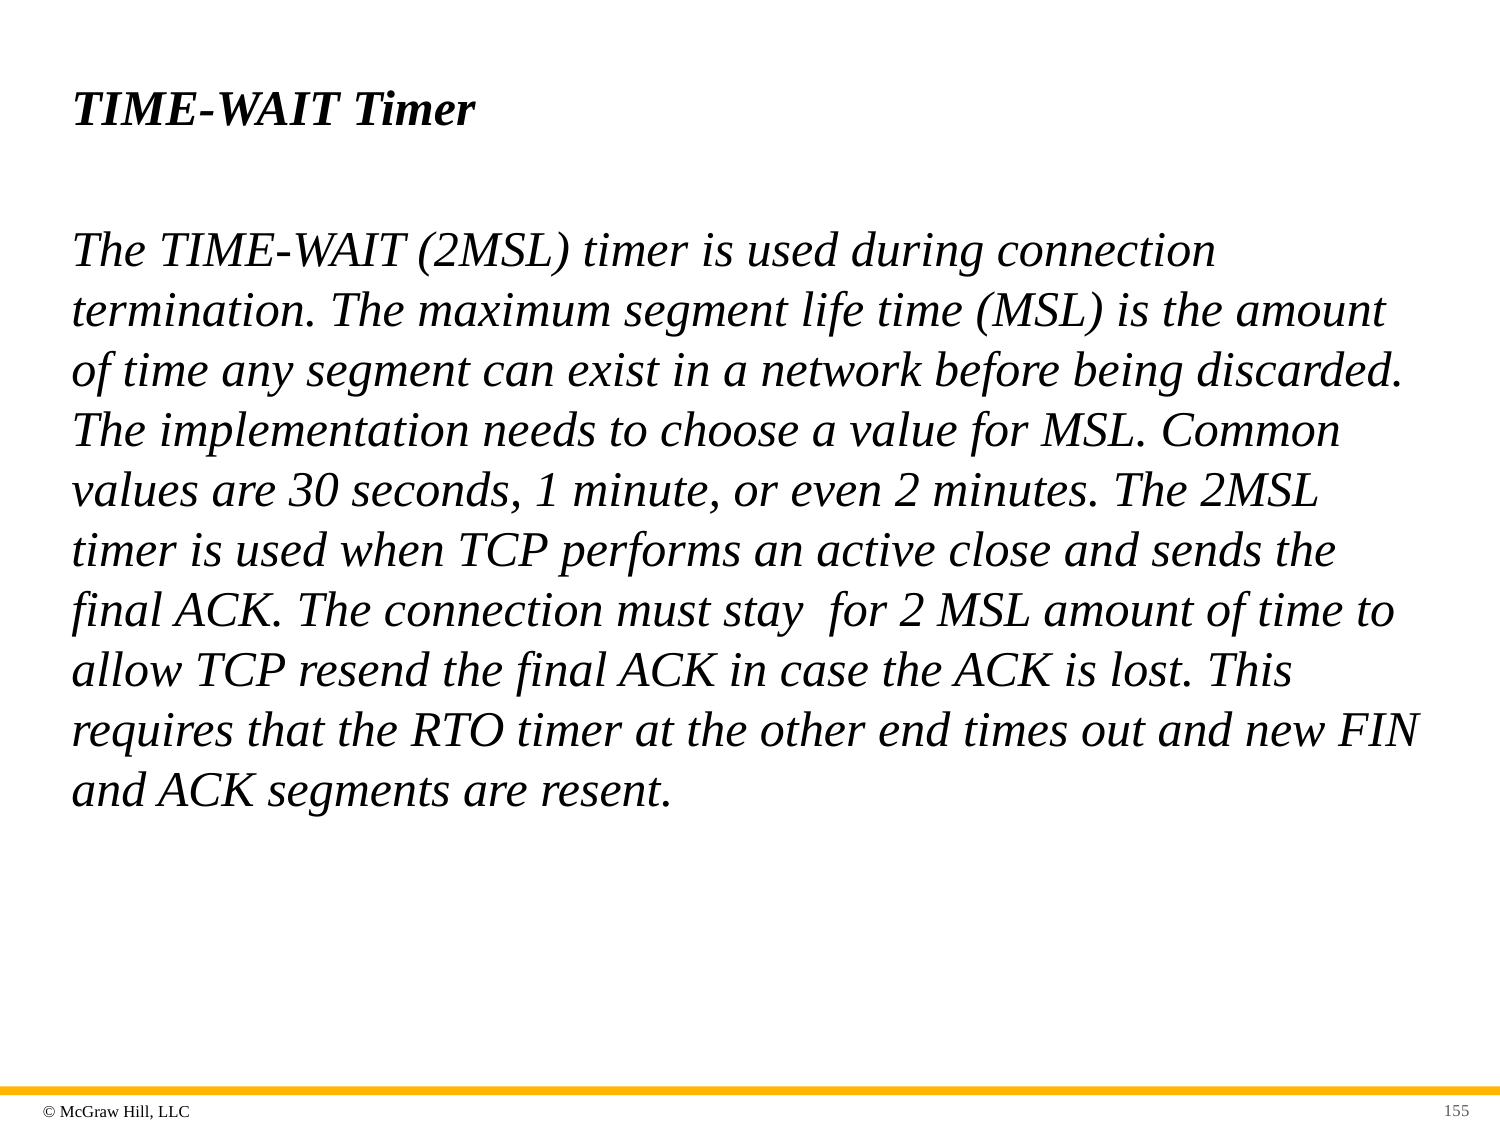

# TIME-WAIT Timer
The TIME-WAIT (2MSL) timer is used during connection termination. The maximum segment life time (MSL) is the amount of time any segment can exist in a network before being discarded. The implementation needs to choose a value for MSL. Common values are 30 seconds, 1 minute, or even 2 minutes. The 2MSL timer is used when TCP performs an active close and sends the final ACK. The connection must stay  for 2 MSL amount of time to allow TCP resend the final ACK in case the ACK is lost. This requires that the RTO timer at the other end times out and new FIN and ACK segments are resent.
155